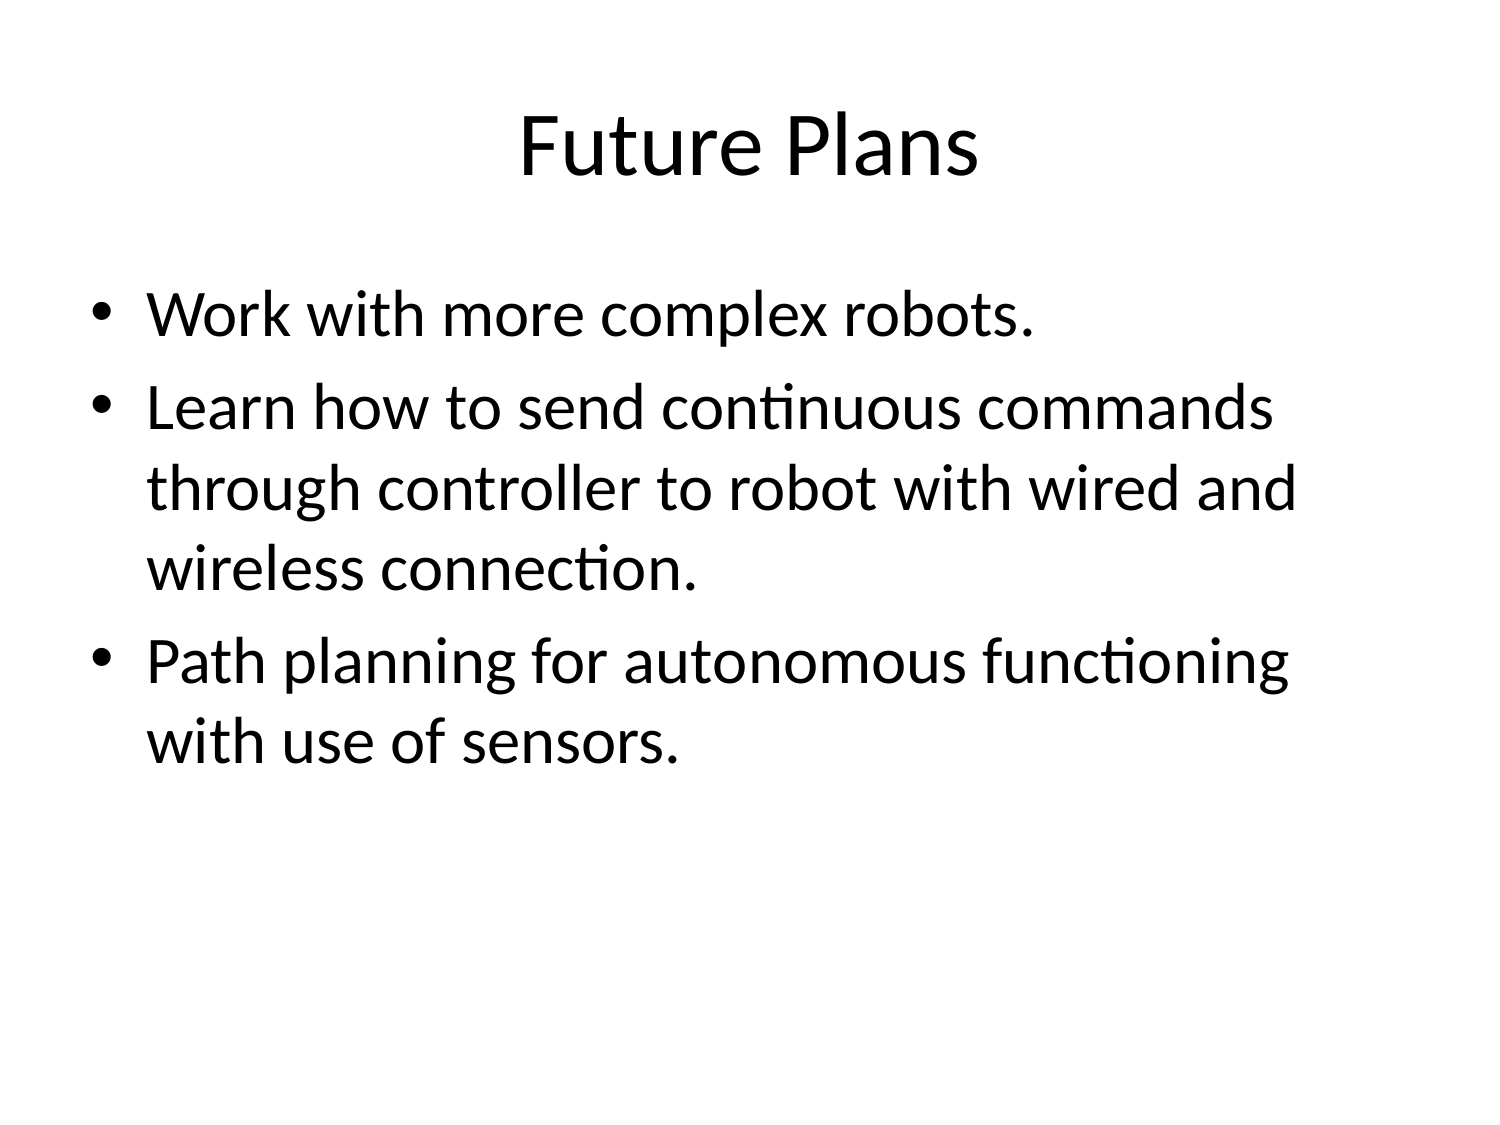

# Future Plans
Work with more complex robots.
Learn how to send continuous commands through controller to robot with wired and wireless connection.
Path planning for autonomous functioning with use of sensors.